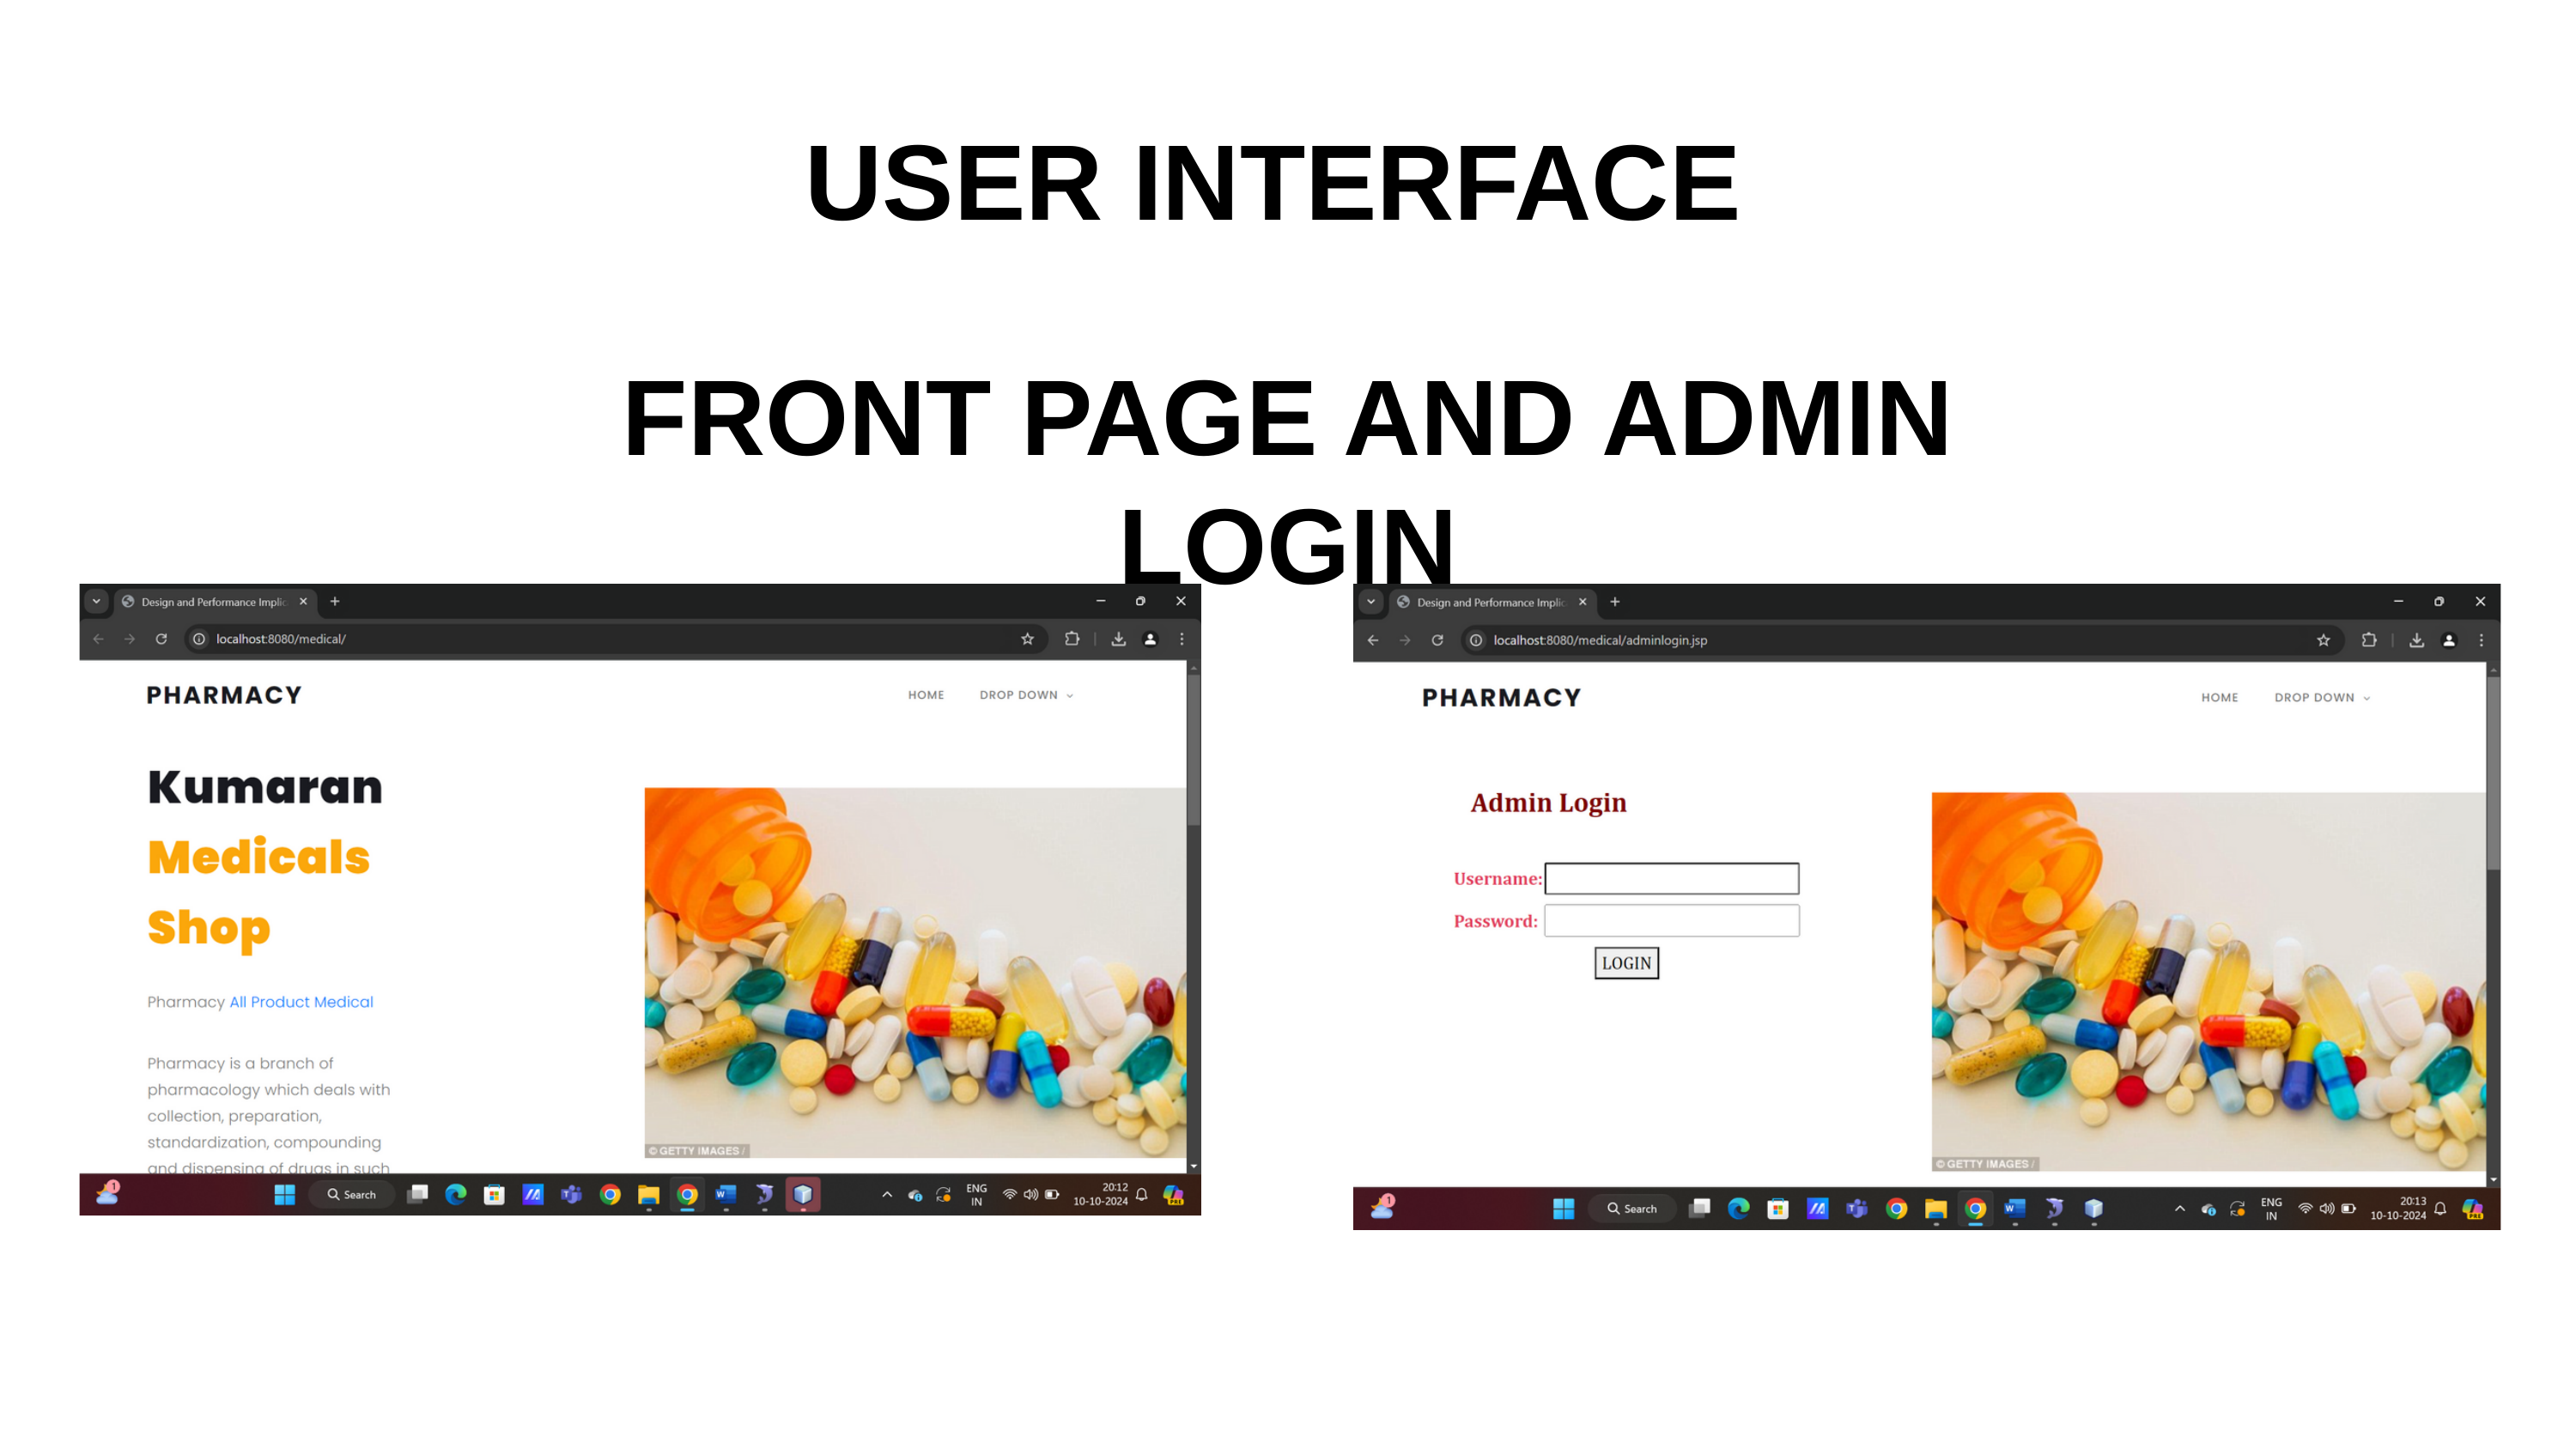

USER INTERFACE
FRONT PAGE AND ADMIN LOGIN